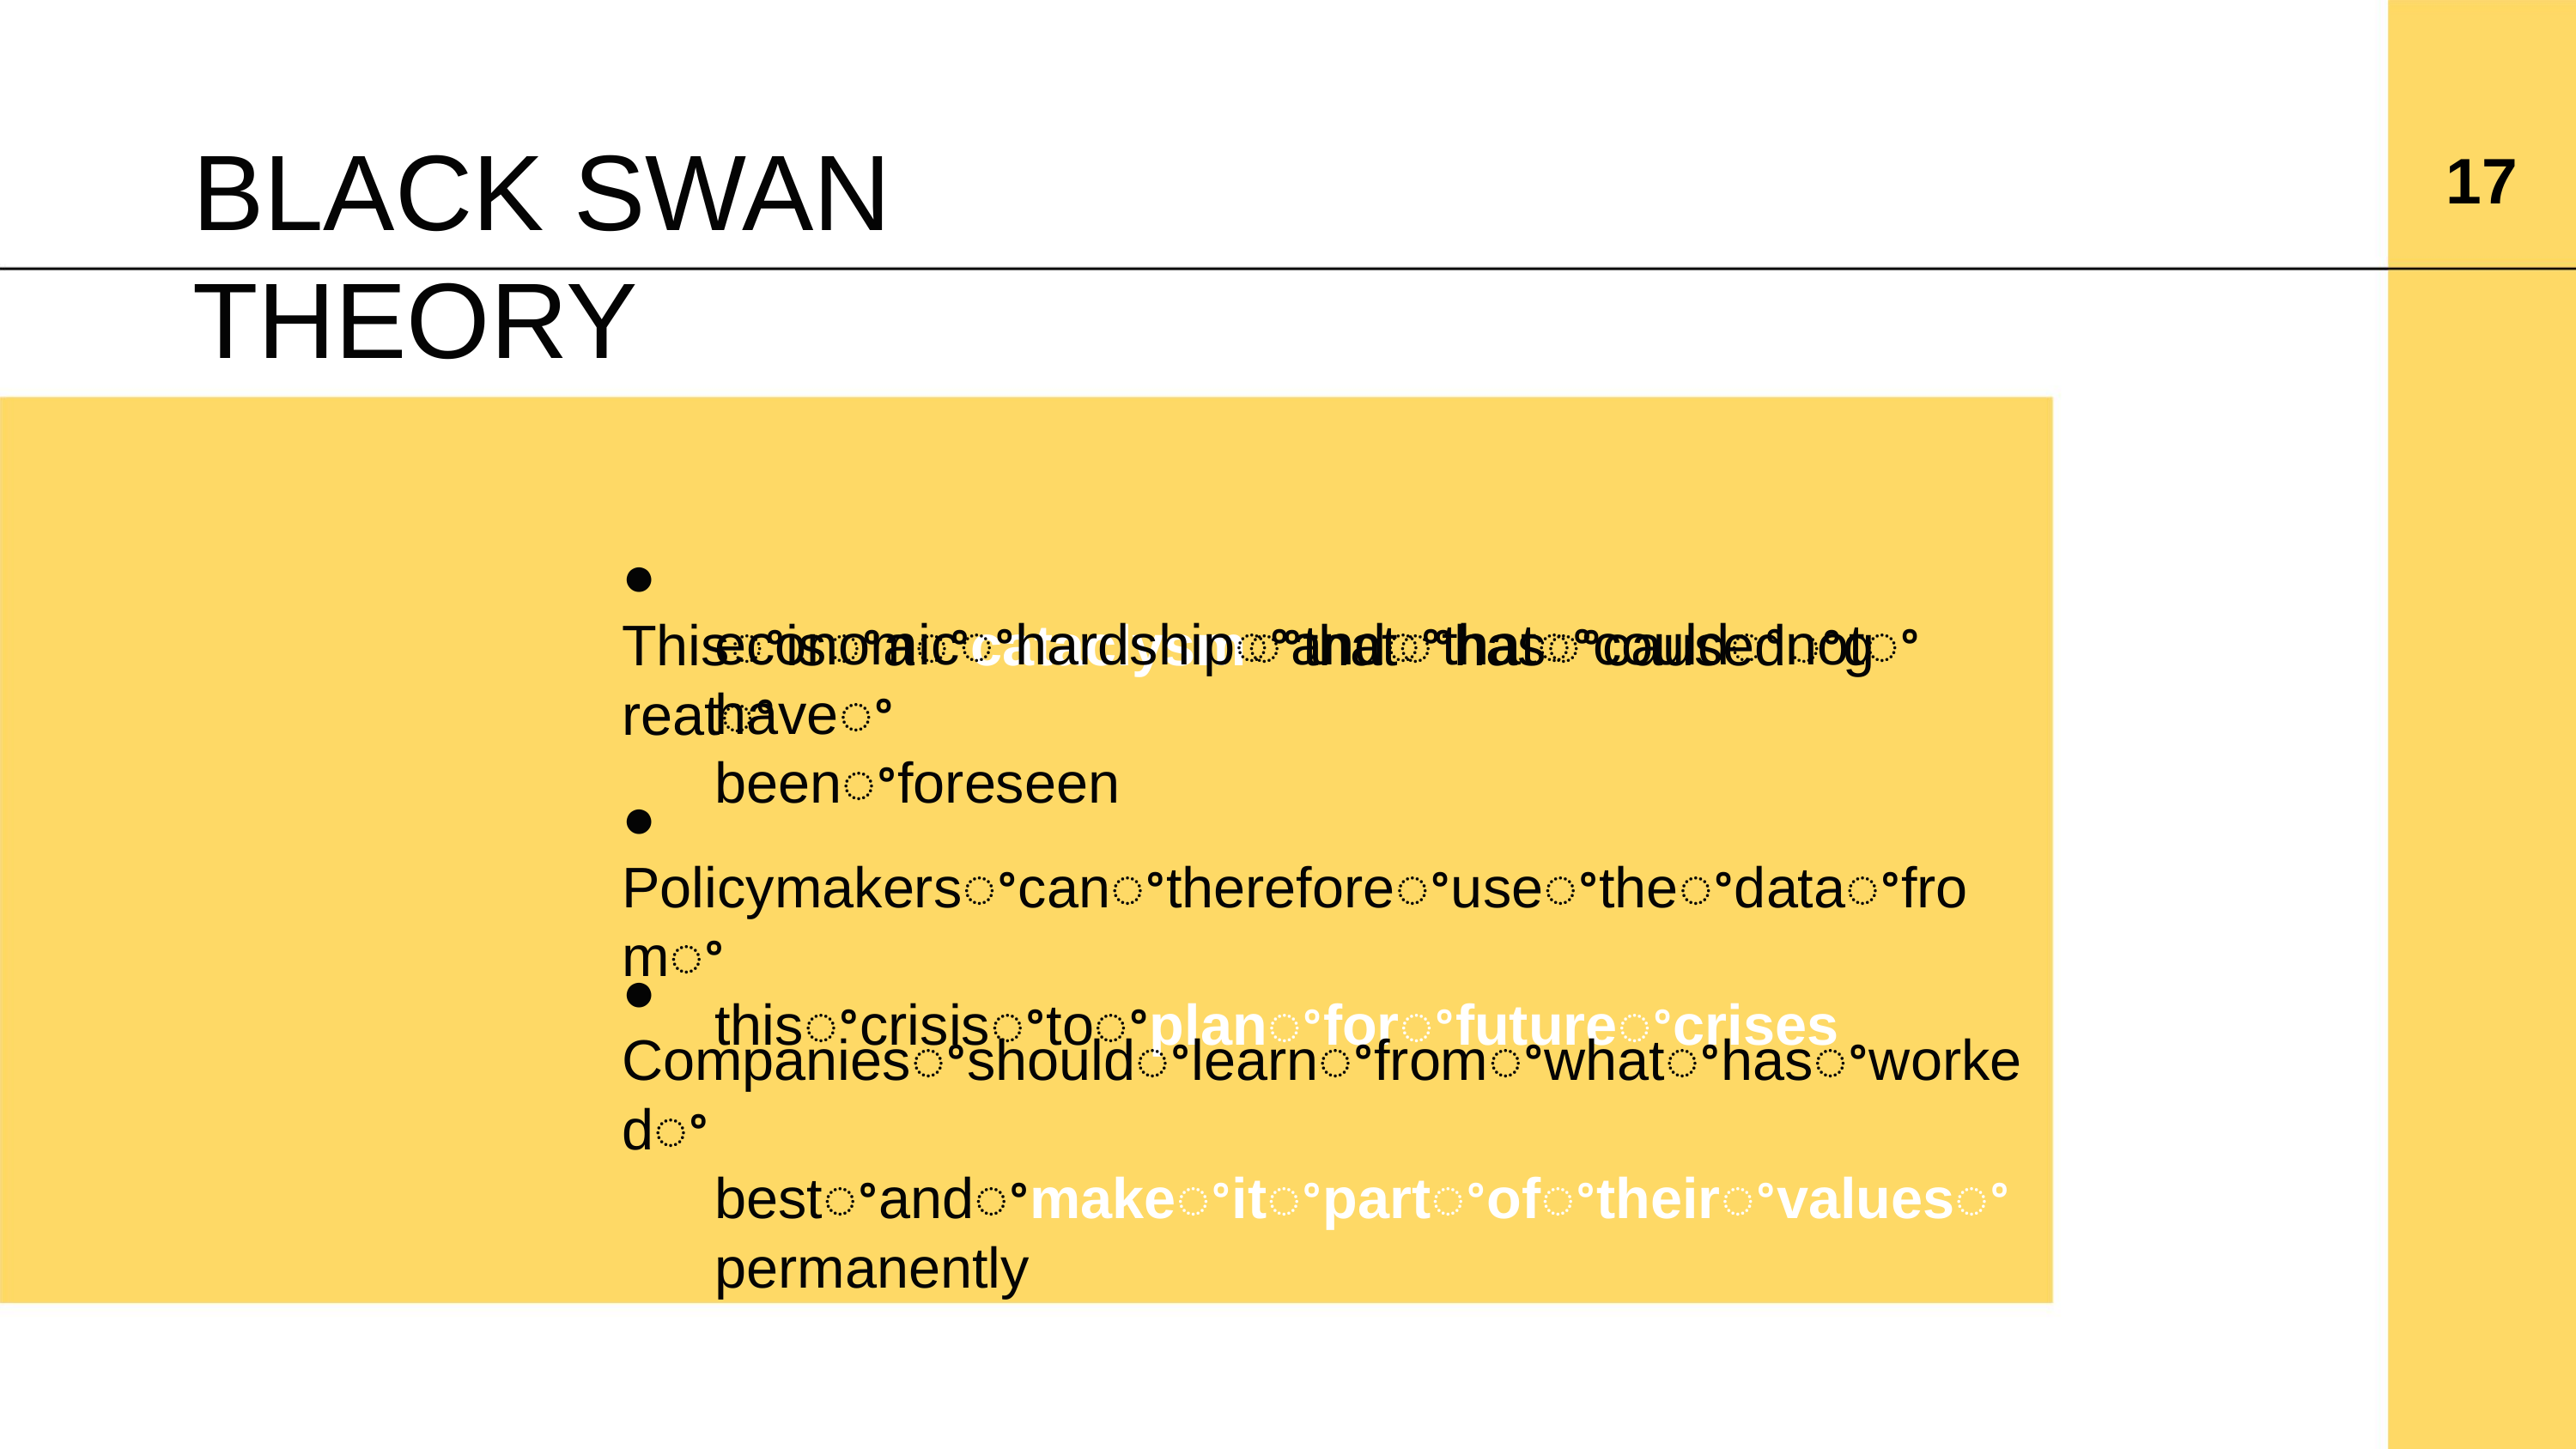

BLACK SWAN THEORY
17
● Thisꢀisꢀaꢀcataclysmꢀthatꢀhasꢀcausedꢀgreatꢀ
economicꢀhardshipꢀandꢀthatꢀcouldꢀnotꢀhaveꢀ
beenꢀforeseen
● Policymakersꢀcanꢀthereforeꢀuseꢀtheꢀdataꢀfromꢀ
thisꢀcrisisꢀtoꢀplanꢀforꢀfutureꢀcrises
● Companiesꢀshouldꢀlearnꢀfromꢀwhatꢀhasꢀworkedꢀ
bestꢀandꢀmakeꢀitꢀpartꢀofꢀtheirꢀvaluesꢀ
permanently